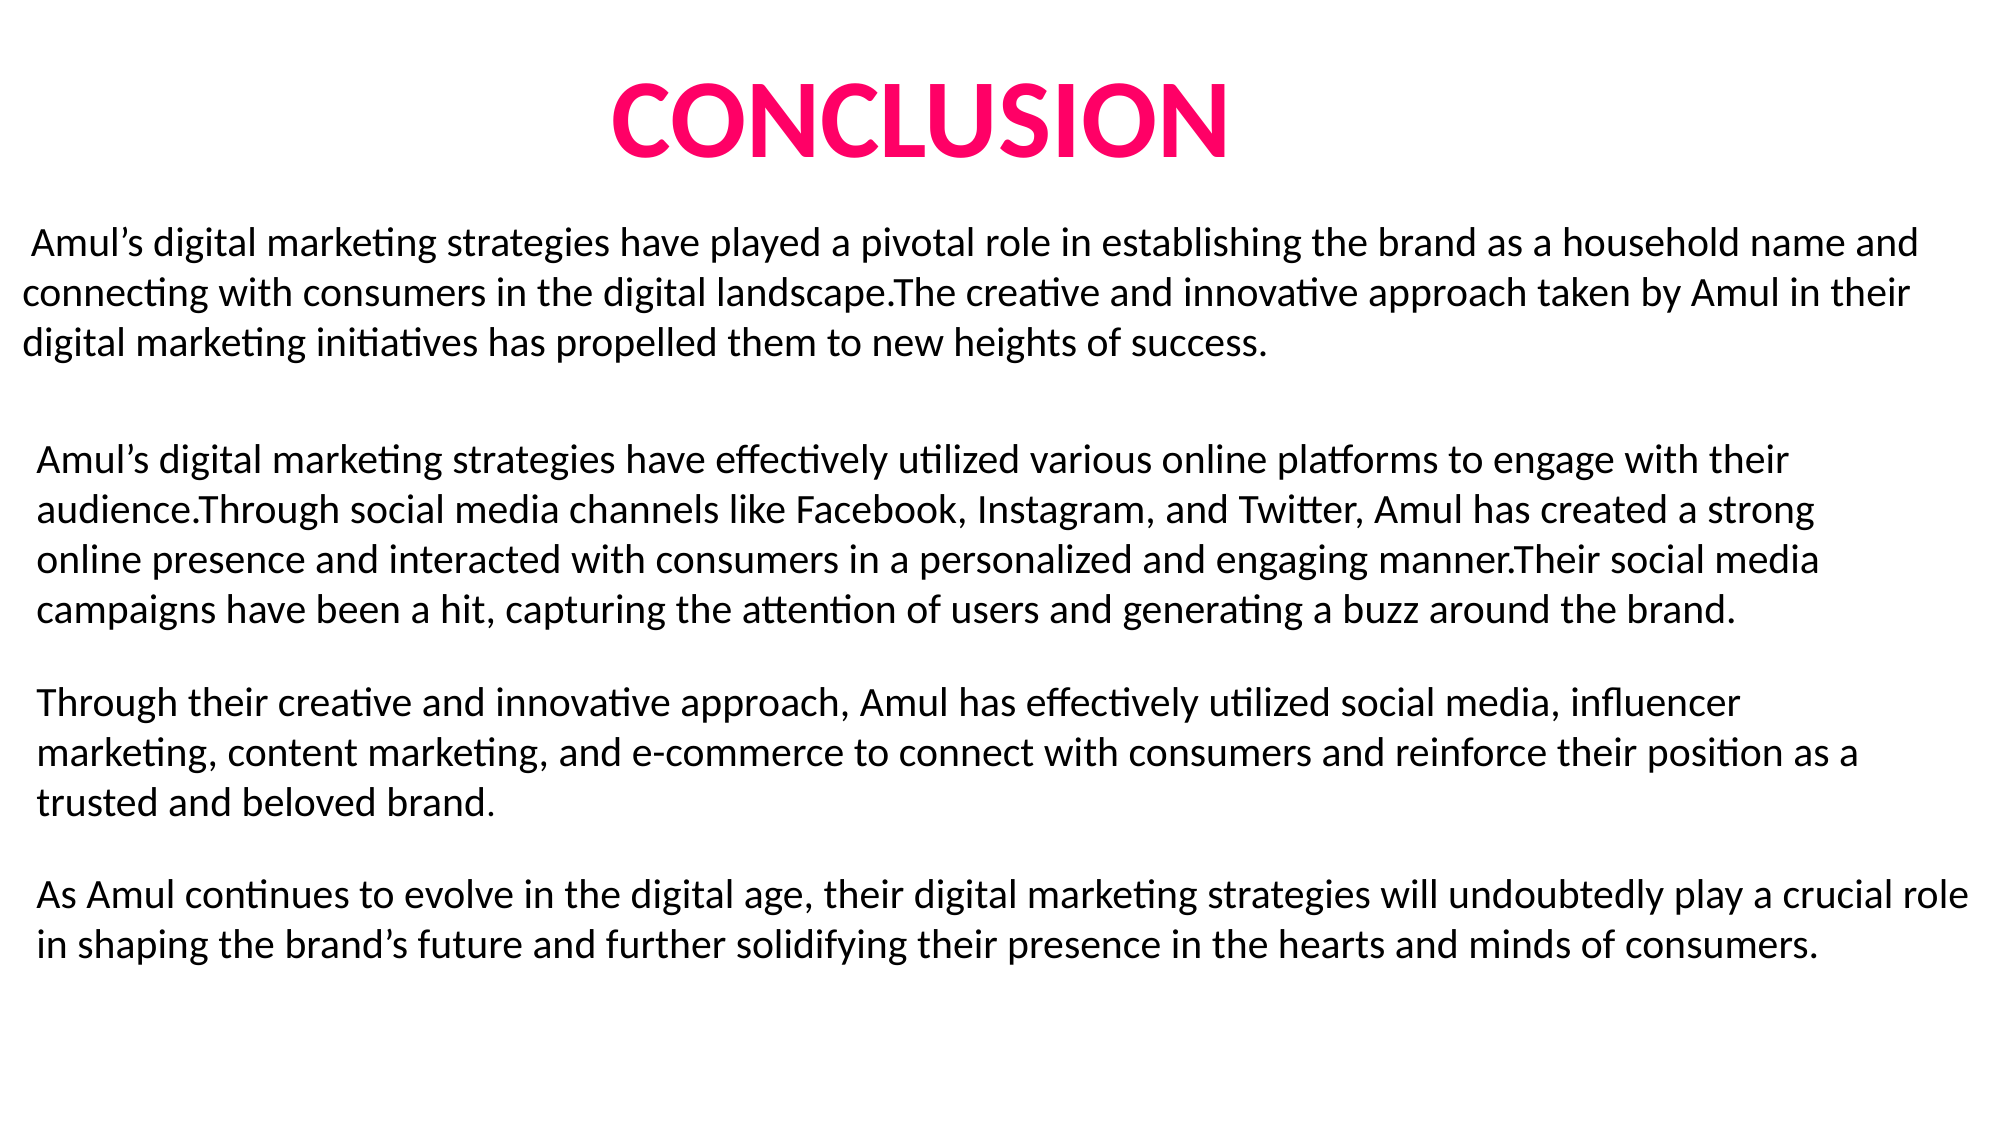

CONCLUSION

 Amul’s digital marketing strategies have played a pivotal role in establishing the brand as a household name and connecting with consumers in the digital landscape.The creative and innovative approach taken by Amul in their digital marketing initiatives has propelled them to new heights of success.
Amul’s digital marketing strategies have effectively utilized various online platforms to engage with their audience.Through social media channels like Facebook, Instagram, and Twitter, Amul has created a strong online presence and interacted with consumers in a personalized and engaging manner.Their social media campaigns have been a hit, capturing the attention of users and generating a buzz around the brand.
Through their creative and innovative approach, Amul has effectively utilized social media, influencer marketing, content marketing, and e-commerce to connect with consumers and reinforce their position as a trusted and beloved brand.
As Amul continues to evolve in the digital age, their digital marketing strategies will undoubtedly play a crucial role in shaping the brand’s future and further solidifying their presence in the hearts and minds of consumers.